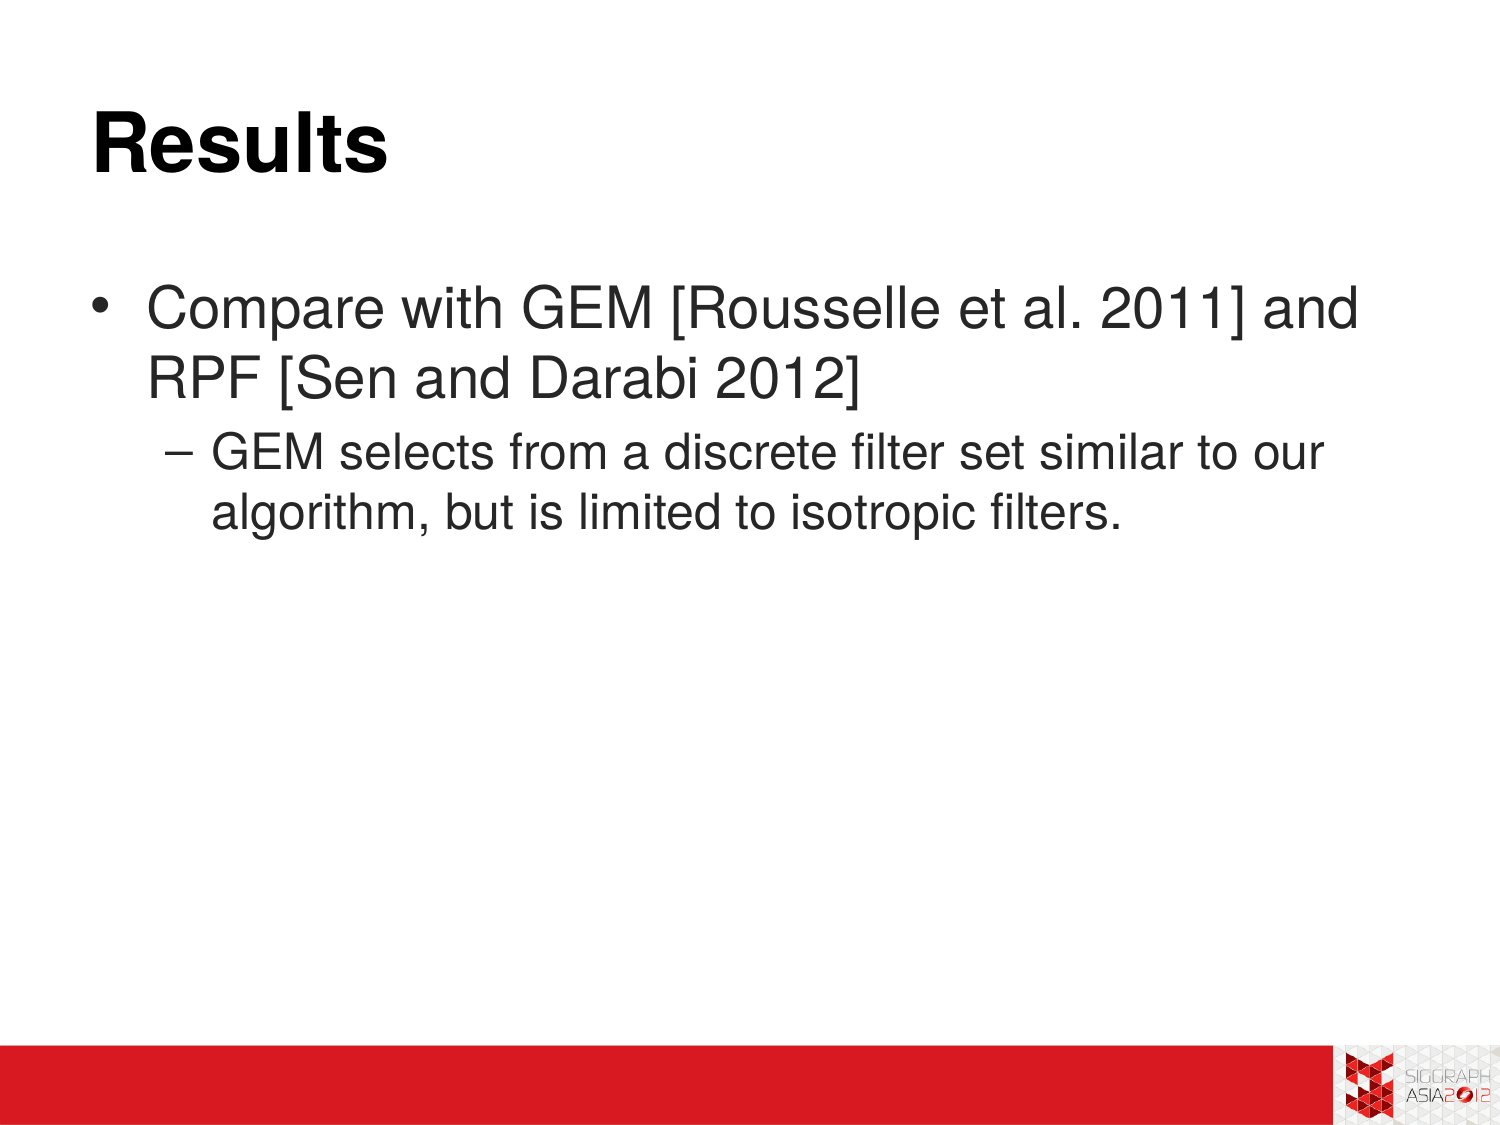

# Results
Compare with GEM [Rousselle et al. 2011] and RPF [Sen and Darabi 2012]
GEM selects from a discrete filter set similar to our algorithm, but is limited to isotropic filters.